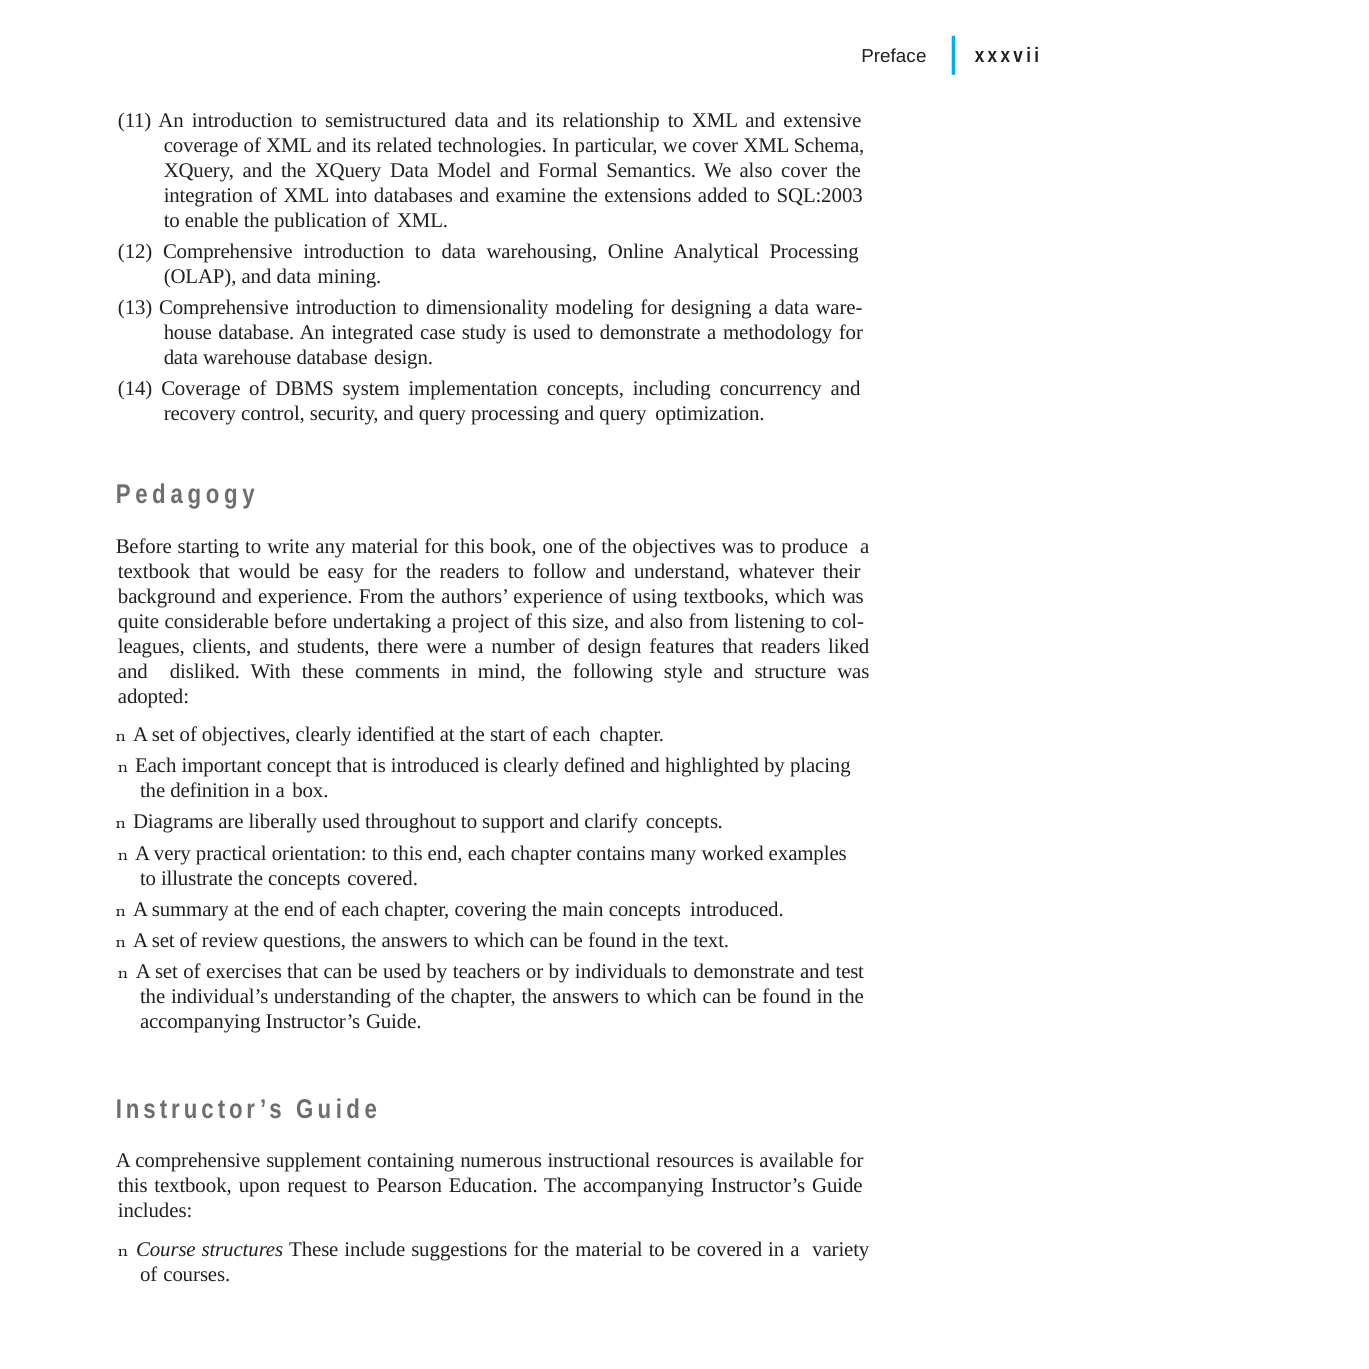

|
xxxvii
Preface
(11) An introduction to semistructured data and its relationship to XML and extensive  coverage of XML and its related technologies. In particular, we cover XML Schema,  XQuery, and the XQuery Data Model and Formal Semantics. We also cover the  integration of XML into databases and examine the extensions added to SQL:2003  to enable the publication of XML.
(12) Comprehensive introduction to data warehousing, Online Analytical Processing  (OLAP), and data mining.
(13) Comprehensive introduction to dimensionality modeling for designing a data ware-  house database. An integrated case study is used to demonstrate a methodology for  data warehouse database design.
(14) Coverage of DBMS system implementation concepts, including concurrency and  recovery control, security, and query processing and query optimization.

Pedagogy
Before starting to write any material for this book, one of the objectives was to produce  a textbook that would be easy for the readers to follow and understand, whatever their  background and experience. From the authors’ experience of using textbooks, which was  quite considerable before undertaking a project of this size, and also from listening to col-  leagues, clients, and students, there were a number of design features that readers liked and  disliked. With these comments in mind, the following style and structure was adopted:
n A set of objectives, clearly identified at the start of each chapter.
n Each important concept that is introduced is clearly defined and highlighted by placing  the definition in a box.
n Diagrams are liberally used throughout to support and clarify concepts.
n A very practical orientation: to this end, each chapter contains many worked examples  to illustrate the concepts covered.
n A summary at the end of each chapter, covering the main concepts introduced.
n A set of review questions, the answers to which can be found in the text.
n A set of exercises that can be used by teachers or by individuals to demonstrate and test  the individual’s understanding of the chapter, the answers to which can be found in the  accompanying Instructor’s Guide.

Instructor’s Guide
A comprehensive supplement containing numerous instructional resources is available for  this textbook, upon request to Pearson Education. The accompanying Instructor’s Guide  includes:
n Course structures These include suggestions for the material to be covered in a  variety of courses.